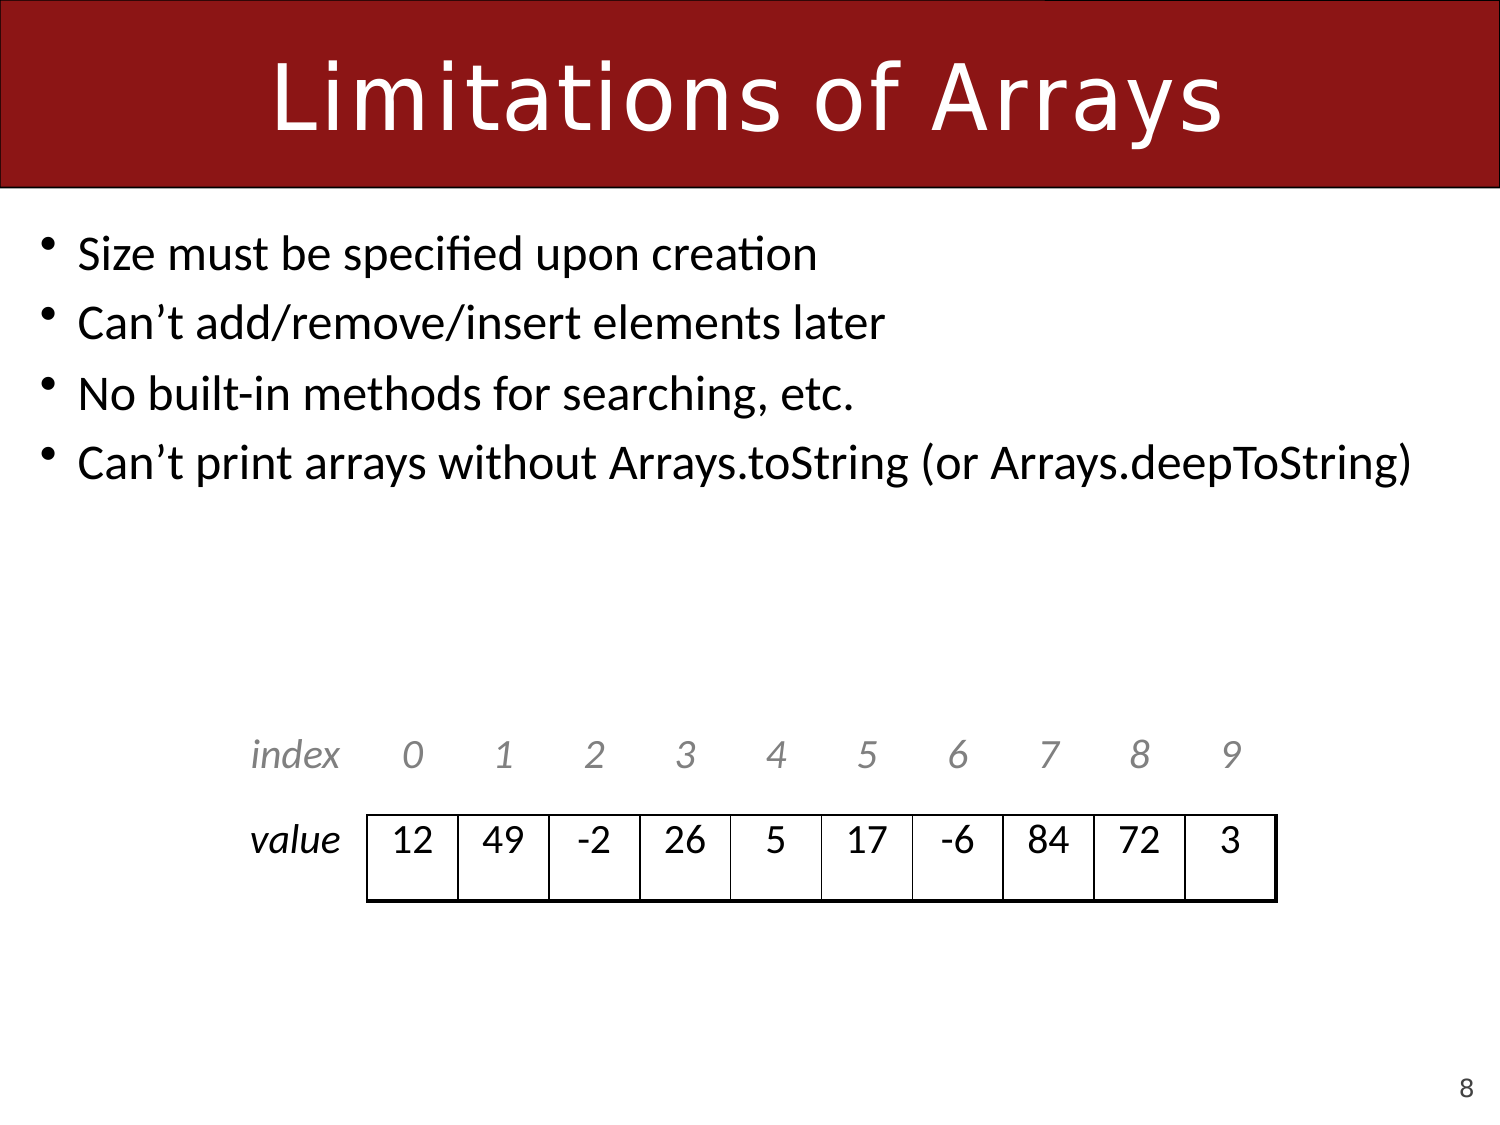

# Limitations of Arrays
Size must be specified upon creation
Can’t add/remove/insert elements later
No built-in methods for searching, etc.
Can’t print arrays without Arrays.toString (or Arrays.deepToString)
| index | 0 | 1 | 2 | 3 | 4 | 5 | 6 | 7 | 8 | 9 |
| --- | --- | --- | --- | --- | --- | --- | --- | --- | --- | --- |
| value | 12 | 49 | -2 | 26 | 5 | 17 | -6 | 84 | 72 | 3 |